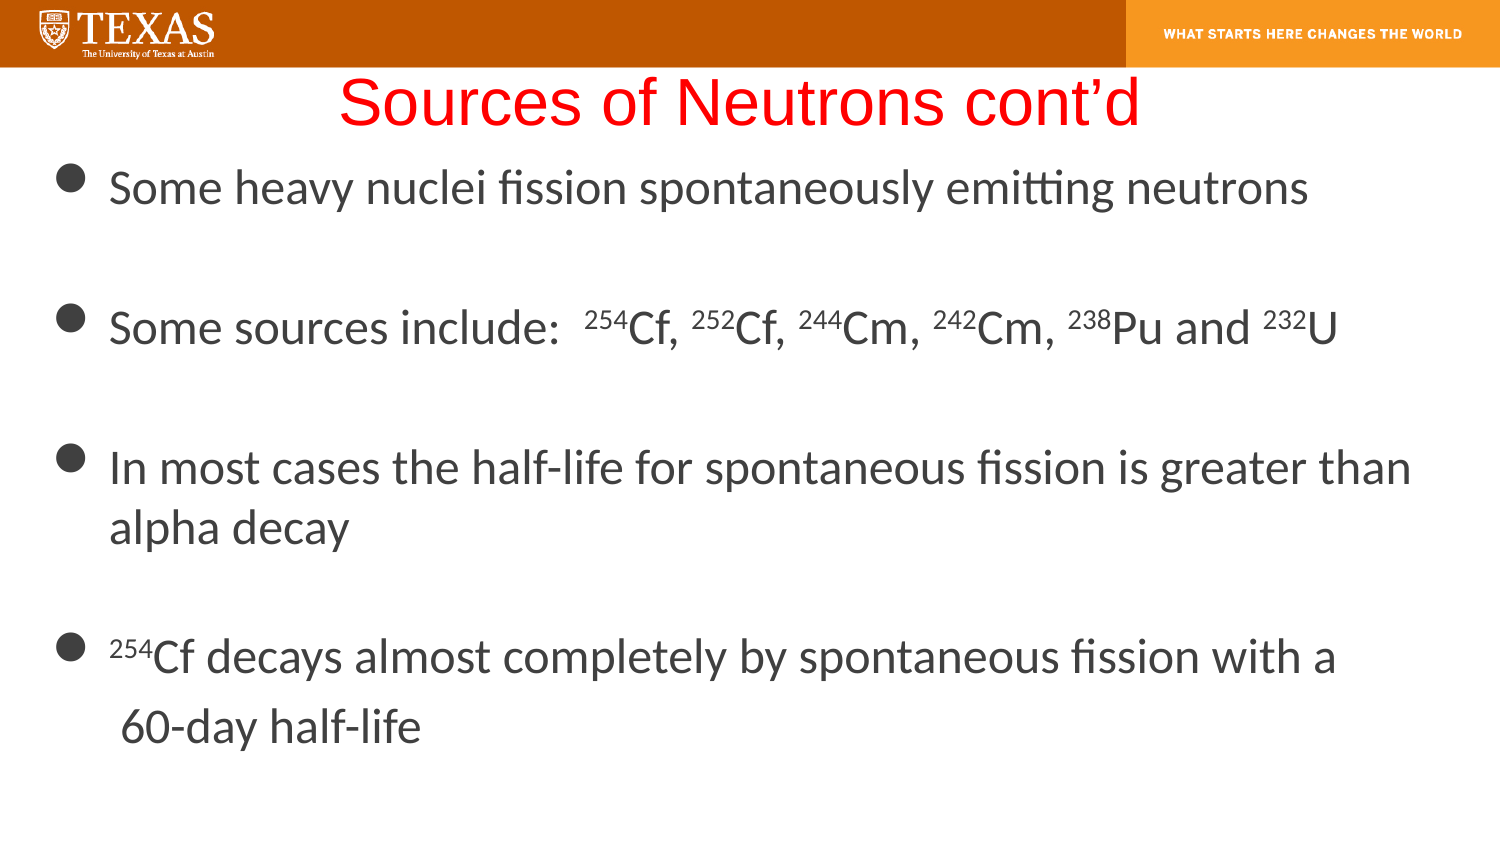

# Sources of Neutrons cont’d
Some heavy nuclei fission spontaneously emitting neutrons

Some sources include:  254Cf, 252Cf, 244Cm, 242Cm, 238Pu and 232U

In most cases the half-life for spontaneous fission is greater than alpha decay

254Cf decays almost completely by spontaneous fission with a
      60-day half-life